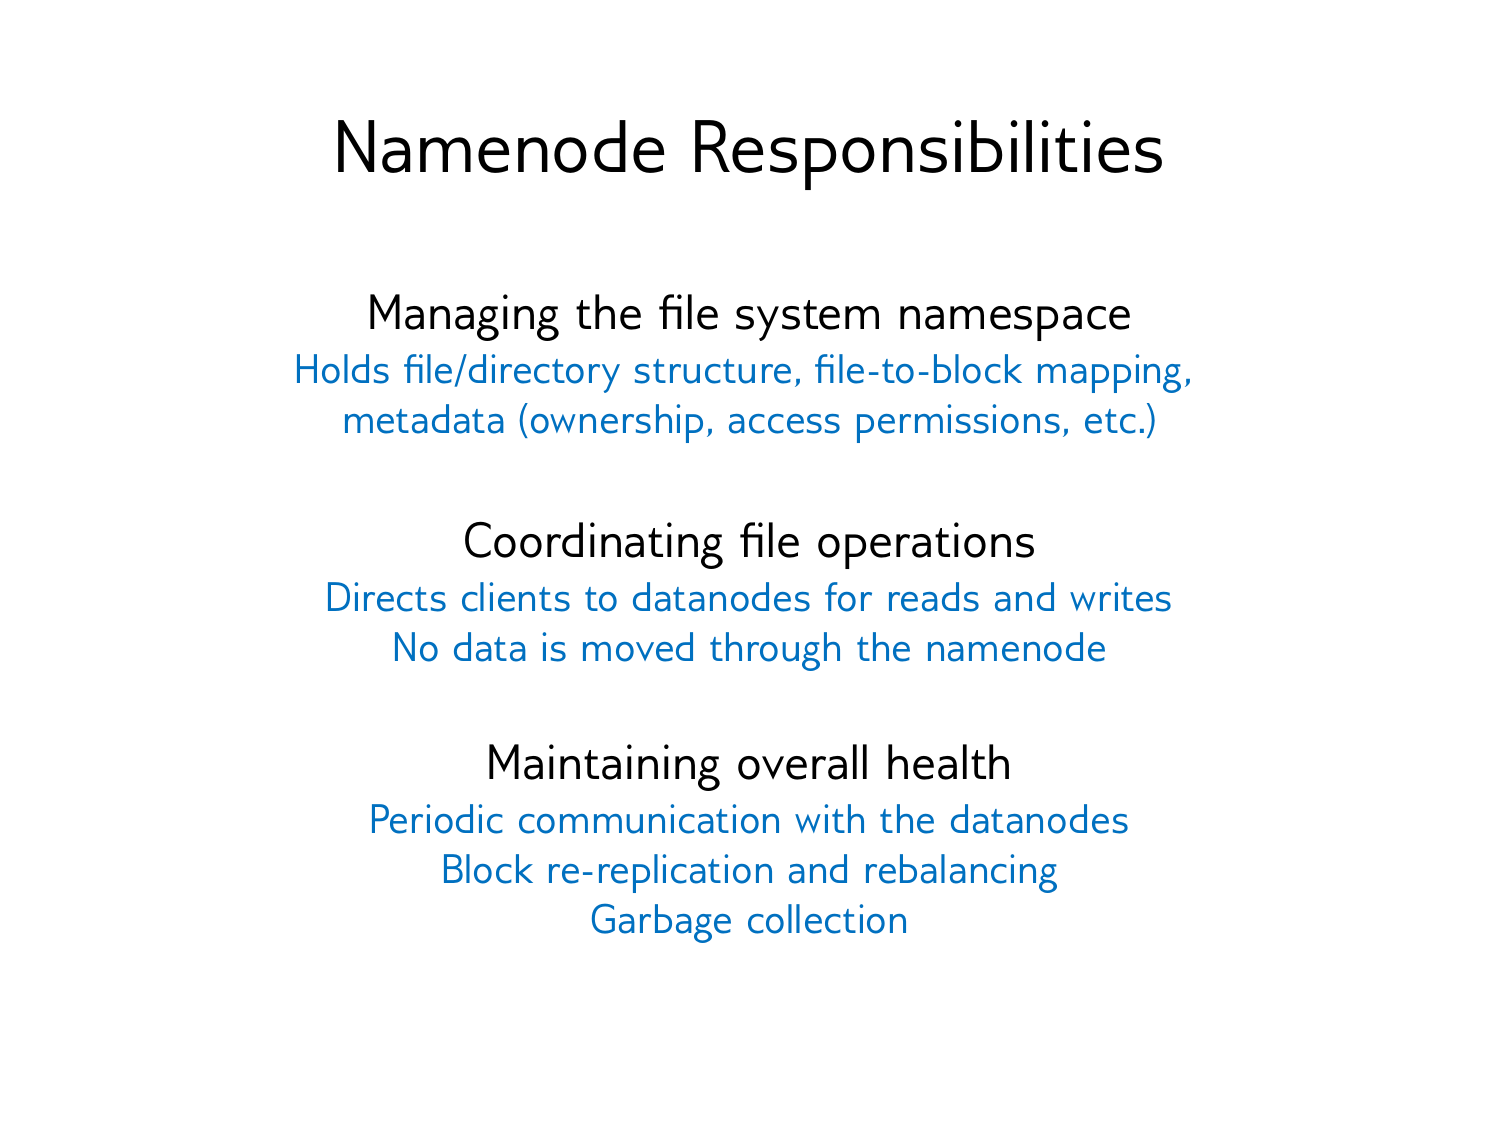

Namenode Responsibilities
Managing the file system namespace
Holds file/directory structure, file-to-block mapping,
metadata (ownership, access permissions, etc.)
Coordinating file operations
Directs clients to datanodes for reads and writes
No data is moved through the namenode
Maintaining overall health
Periodic communication with the datanodes
Block re-replication and rebalancing
Garbage collection